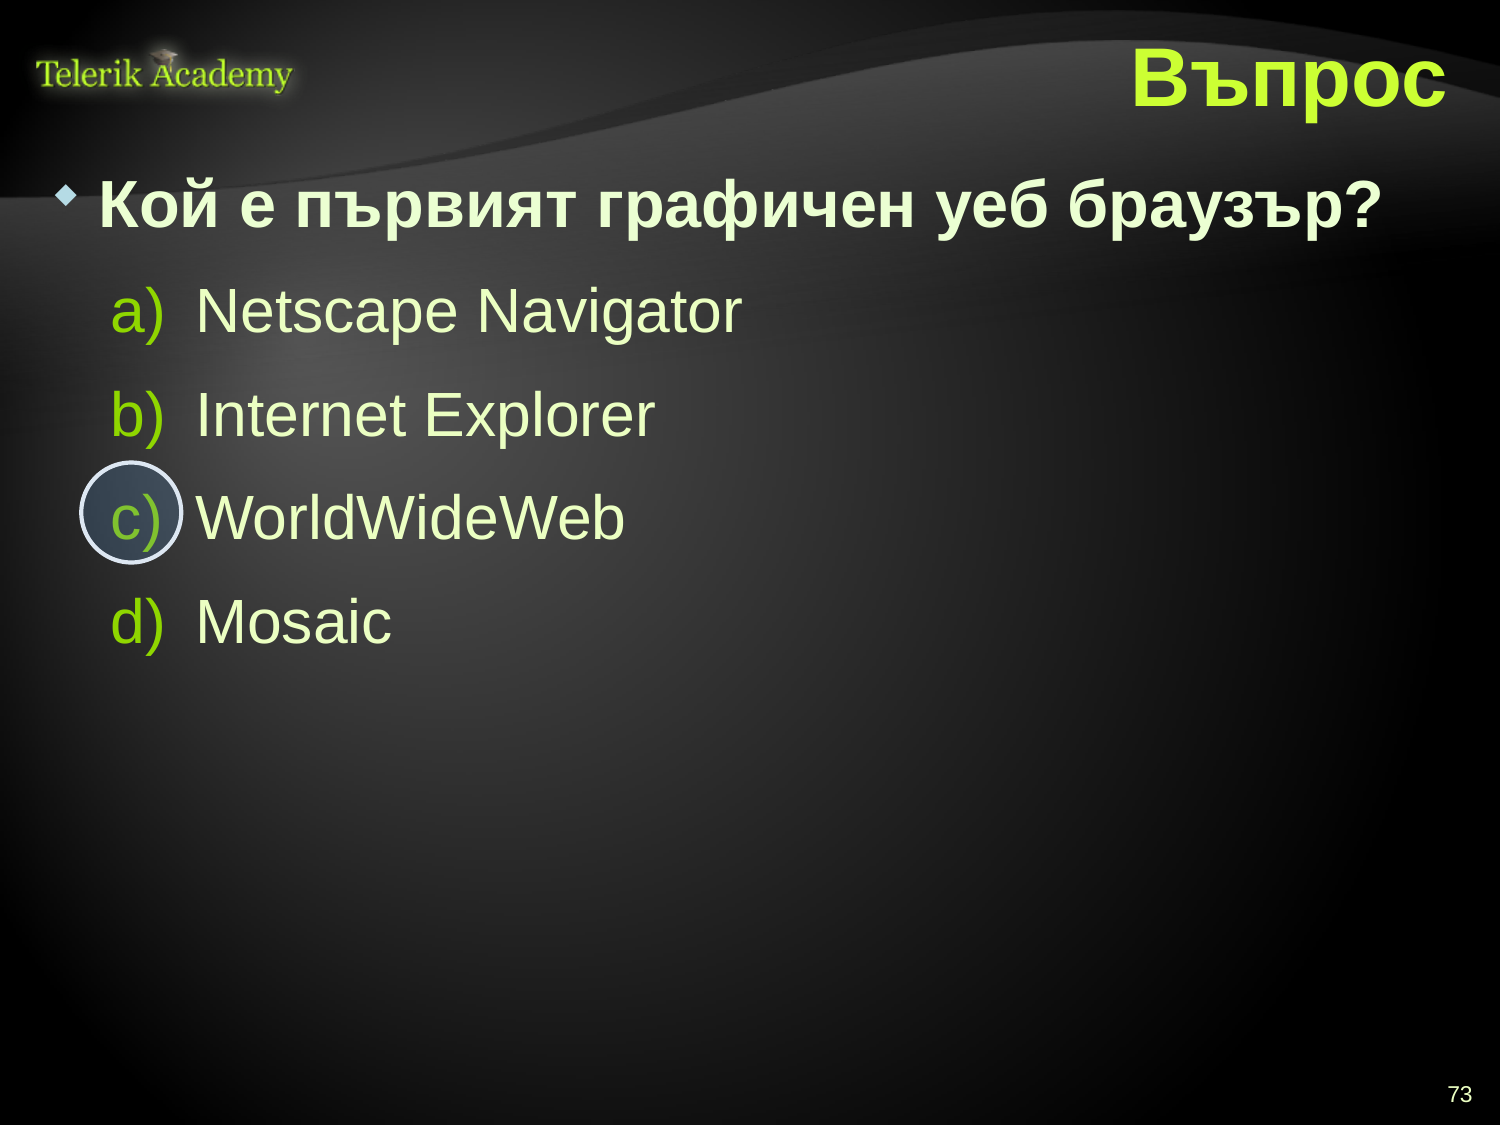

# Въпрос
Кой е първият графичен уеб браузър?
Netscape Navigator
Internet Explorer
WorldWideWeb
Mosaic

73